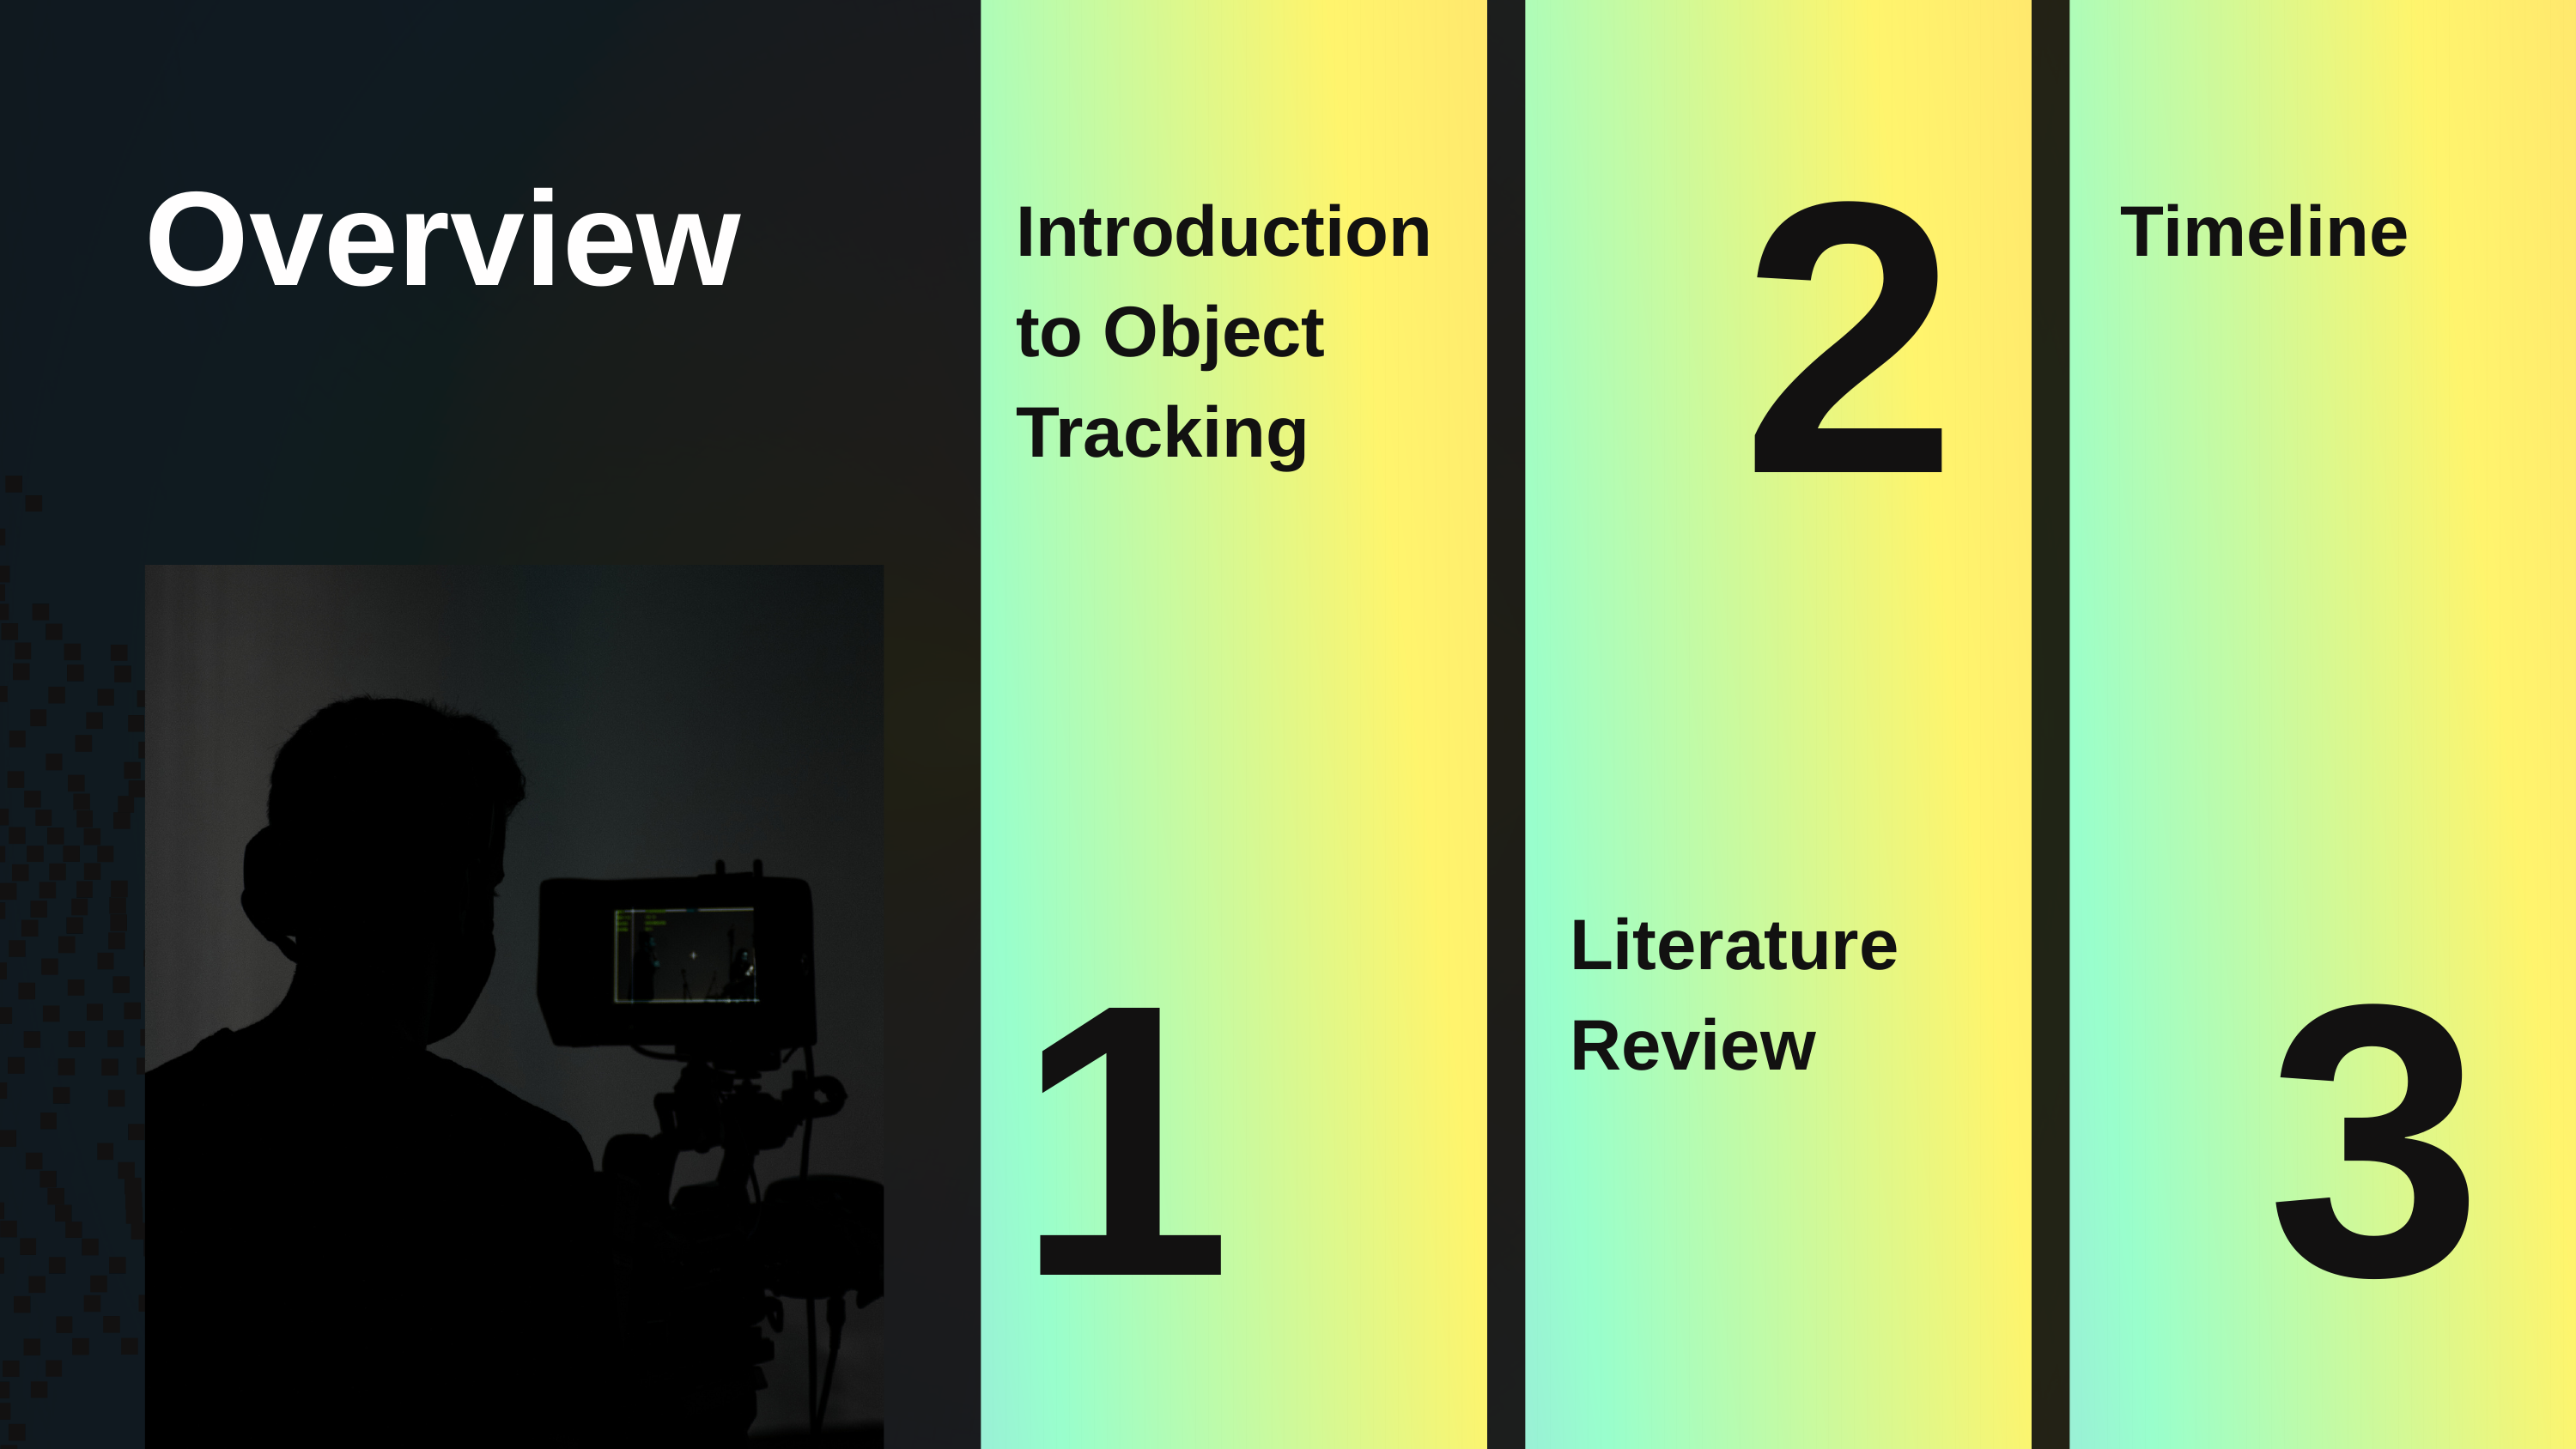

2

Overview
Introduction to Object Tracking
Timeline

1
3
Literature
Review